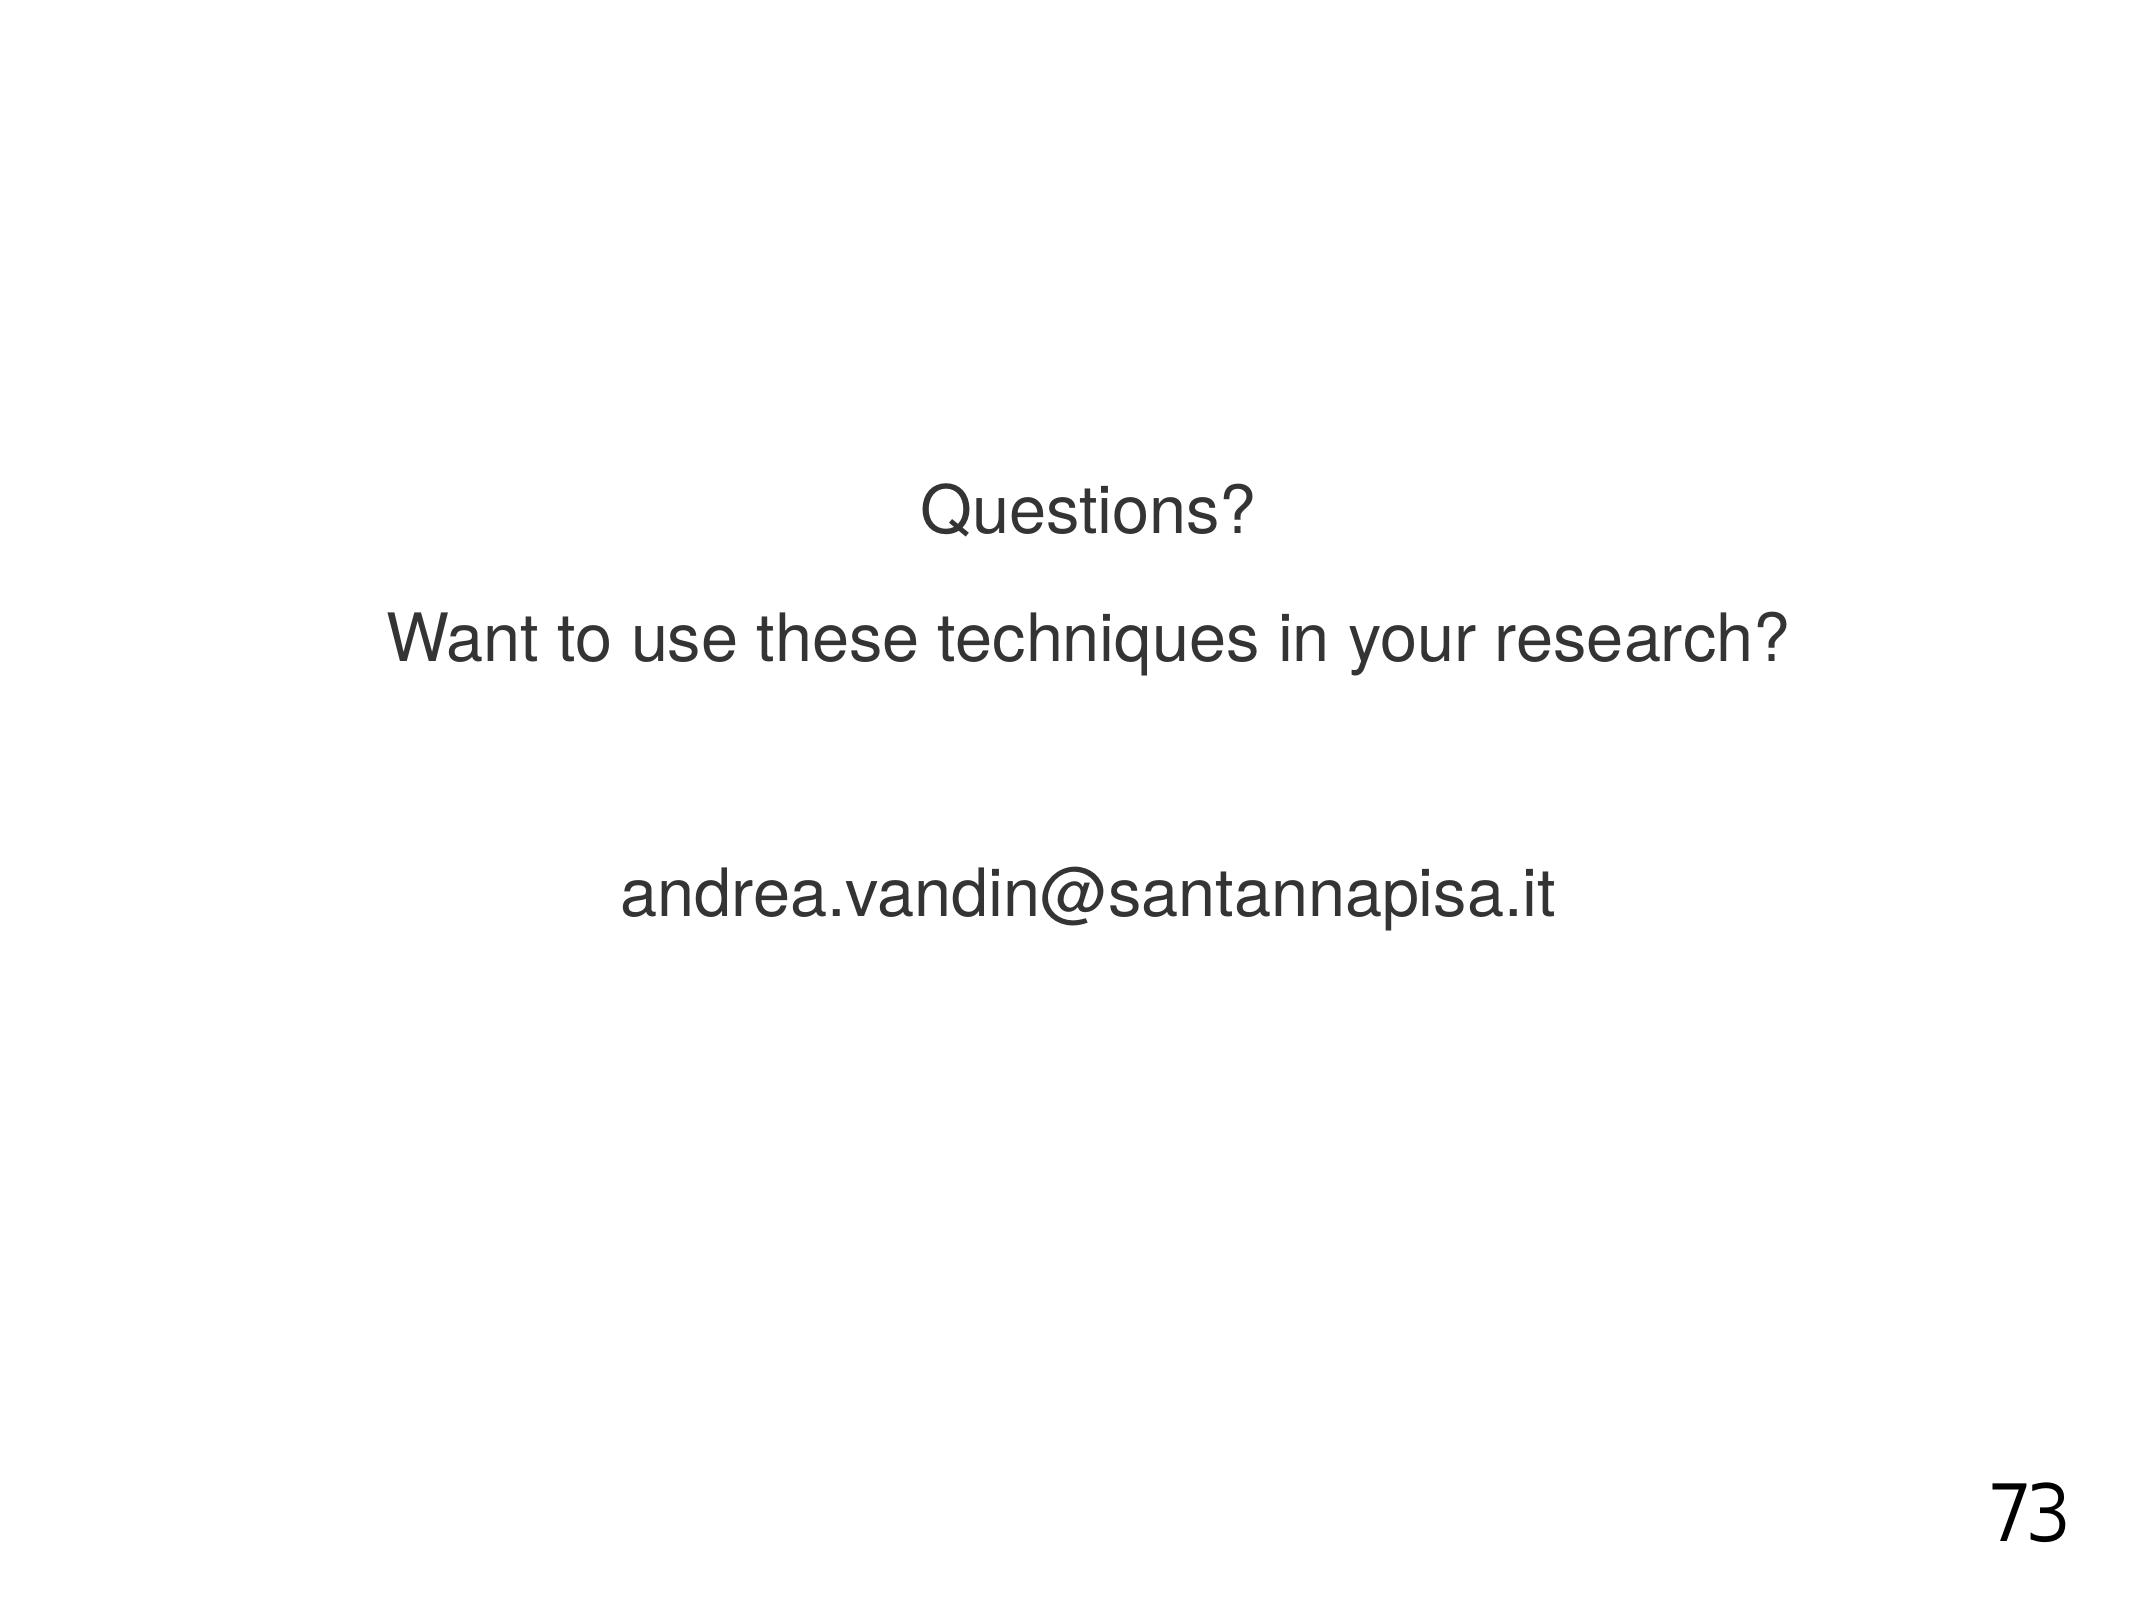

Questions?
Want to use these techniques in your research?

andrea.vandin@santannapisa.it
73